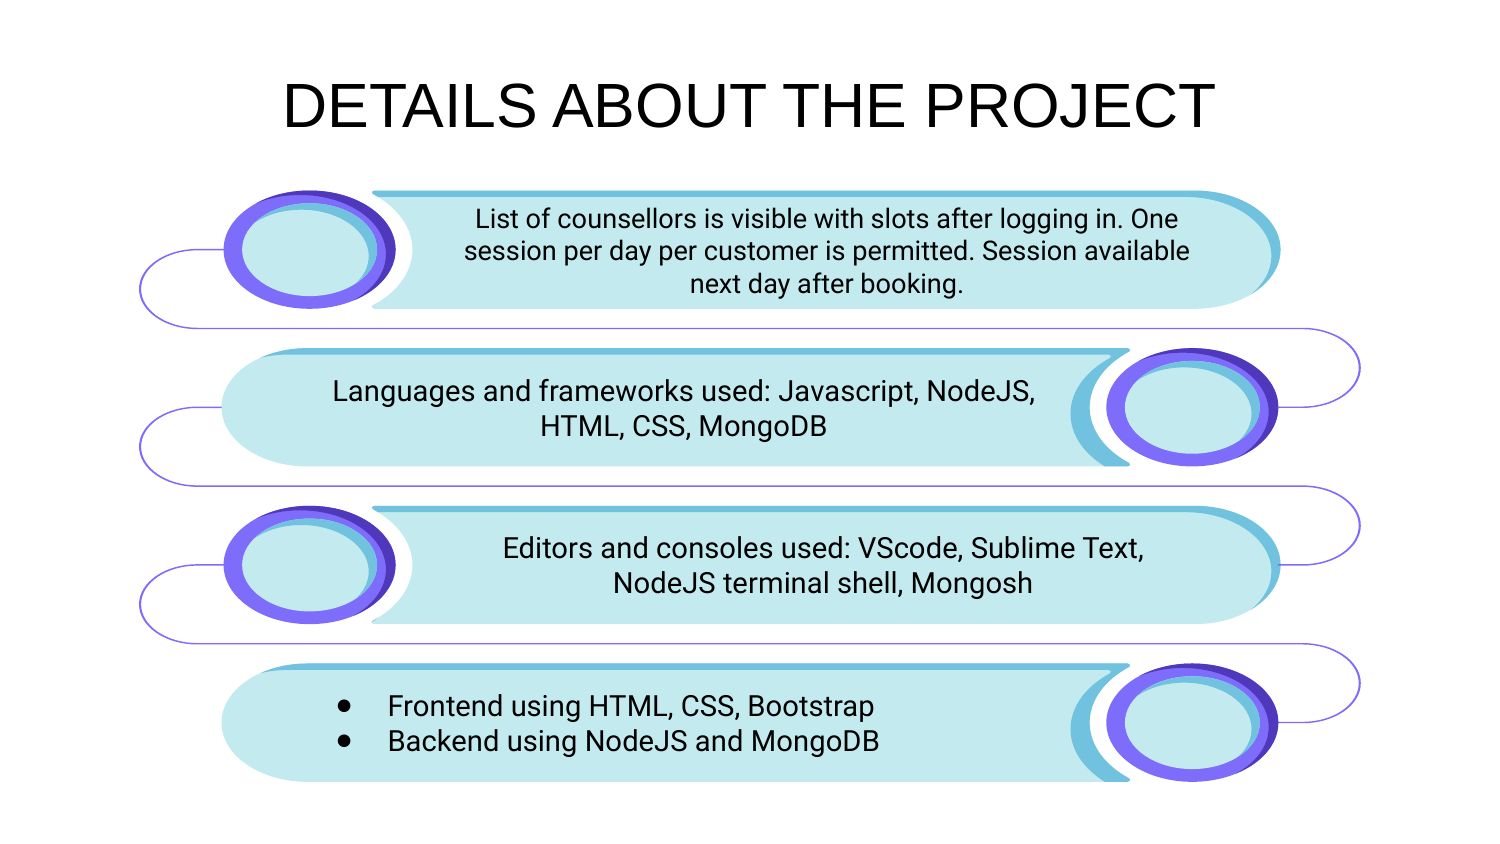

# DETAILS ABOUT THE PROJECT
List of counsellors is visible with slots after logging in. One session per day per customer is permitted. Session available next day after booking.

Languages and frameworks used: Javascript, NodeJS, HTML, CSS, MongoDB

Editors and consoles used: VScode, Sublime Text, NodeJS terminal shell, Mongosh

Frontend using HTML, CSS, Bootstrap
Backend using NodeJS and MongoDB